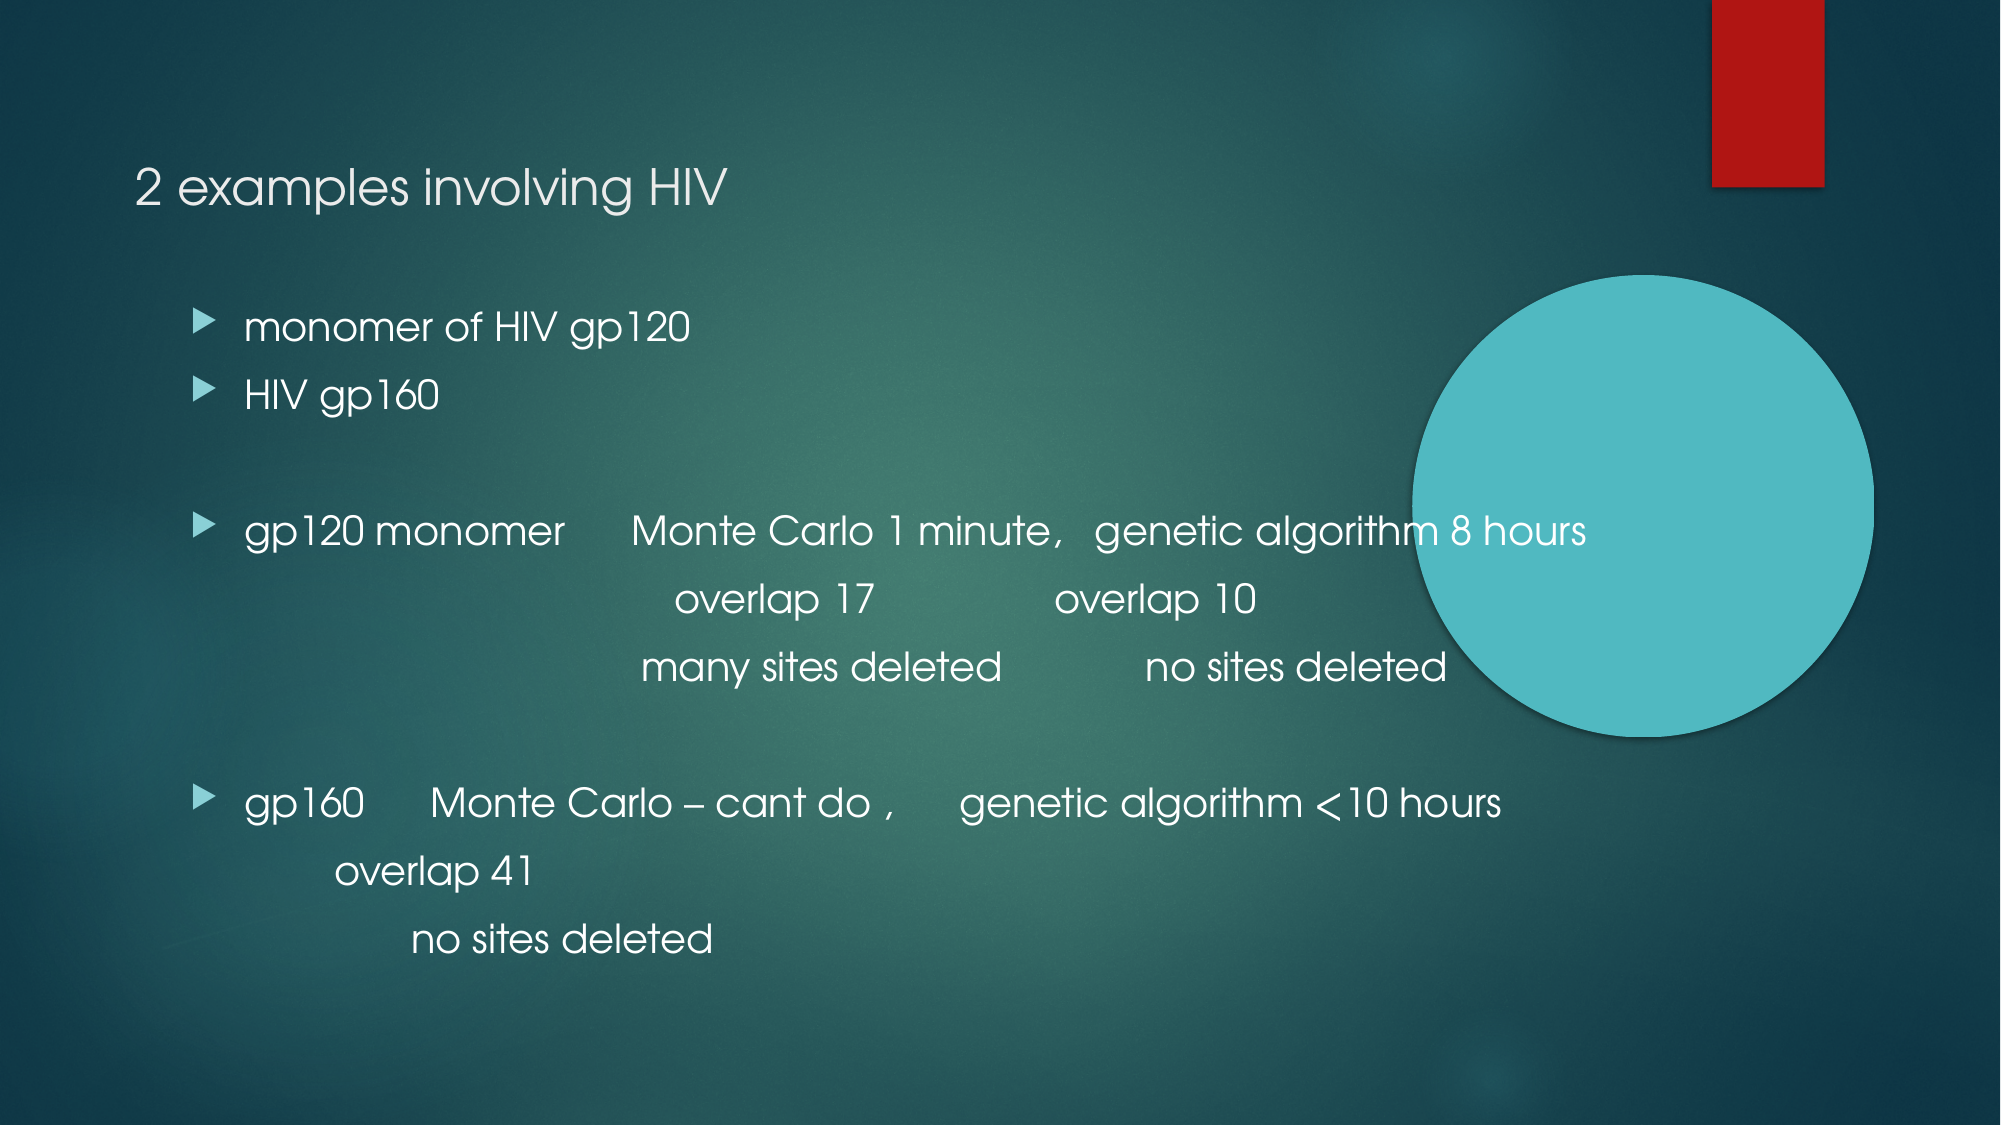

2 examples involving HIV

monomer of HIV gp120
HIV gp160

gp120 monomer      Monte Carlo 1 minute,   genetic algorithm 8 hours
                                            overlap 17 				overlap 10
                                         many sites deleted             no sites deleted

gp160      Monte Carlo – cant do ,      genetic algorithm <10 hours
												overlap 41
											       no sites deleted